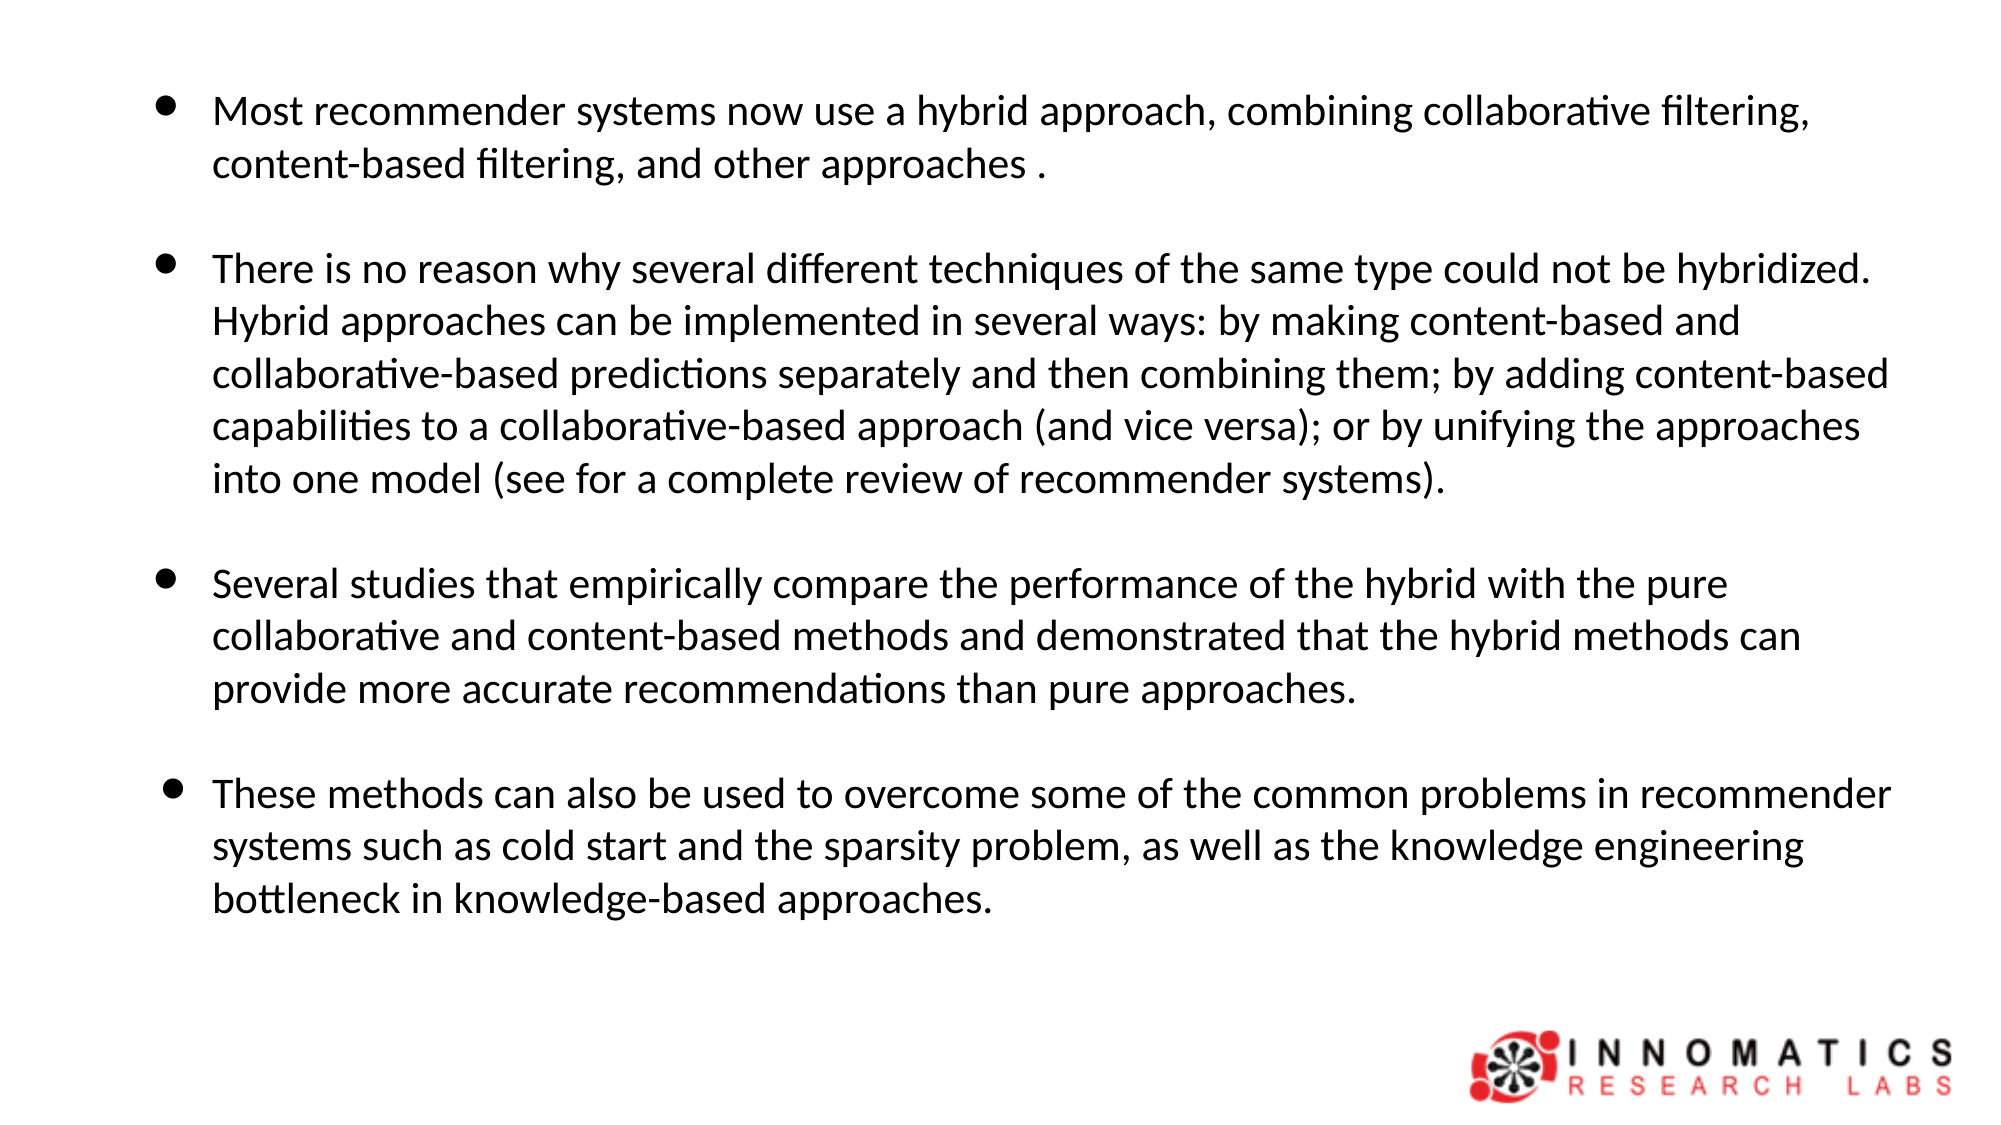

Most recommender systems now use a hybrid approach, combining collaborative filtering, content-based filtering, and other approaches .

There is no reason why several different techniques of the same type could not be hybridized. Hybrid approaches can be implemented in several ways: by making content-based and collaborative-based predictions separately and then combining them; by adding content-based capabilities to a collaborative-based approach (and vice versa); or by unifying the approaches into one model (see for a complete review of recommender systems).

Several studies that empirically compare the performance of the hybrid with the pure collaborative and content-based methods and demonstrated that the hybrid methods can provide more accurate recommendations than pure approaches.

These methods can also be used to overcome some of the common problems in recommender systems such as cold start and the sparsity problem, as well as the knowledge engineering bottleneck in knowledge-based approaches.